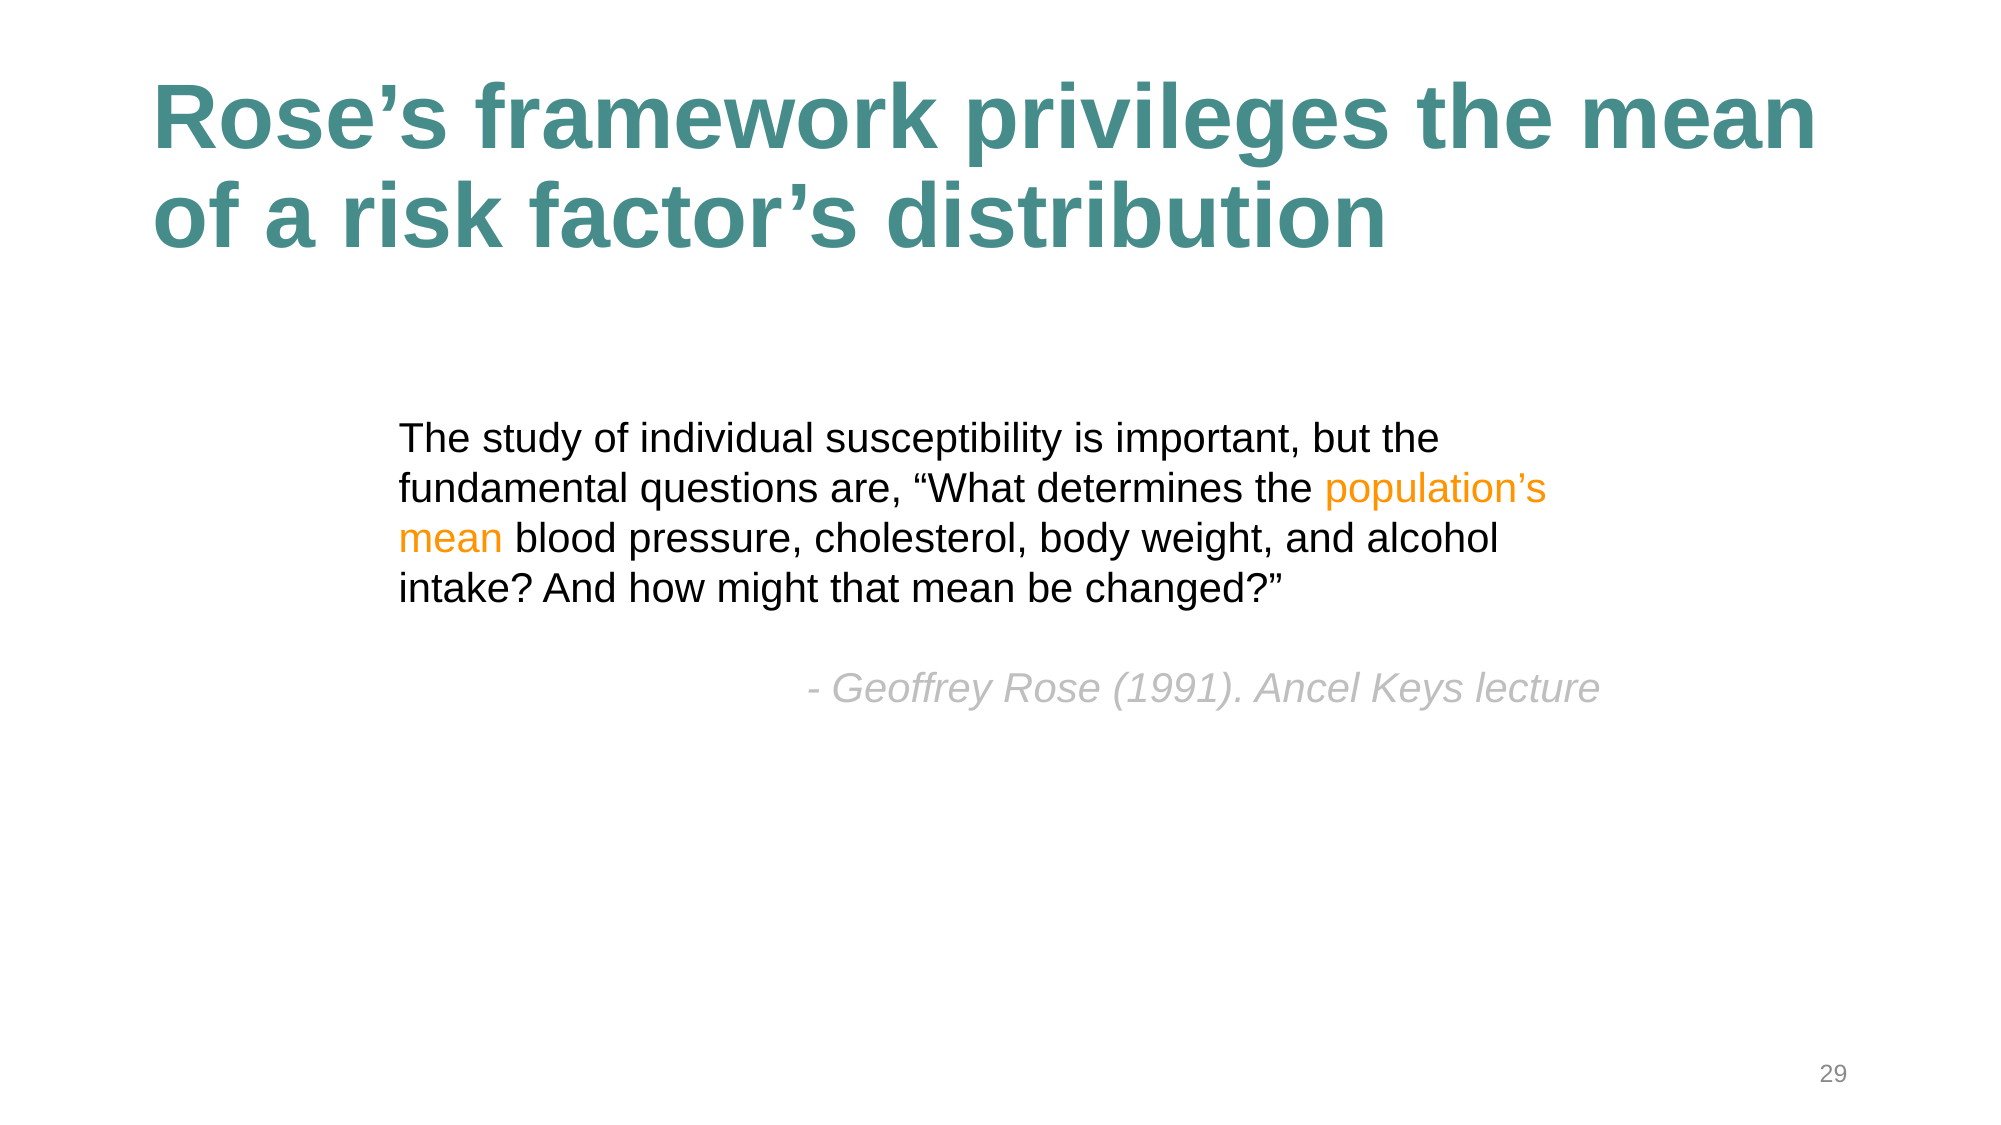

# Rose’s framework privileges the mean of a risk factor’s distribution
The study of individual susceptibility is important, but the fundamental questions are, “What determines the population’s mean blood pressure, cholesterol, body weight, and alcohol intake? And how might that mean be changed?”

- Geoffrey Rose (1991). Ancel Keys lecture
29